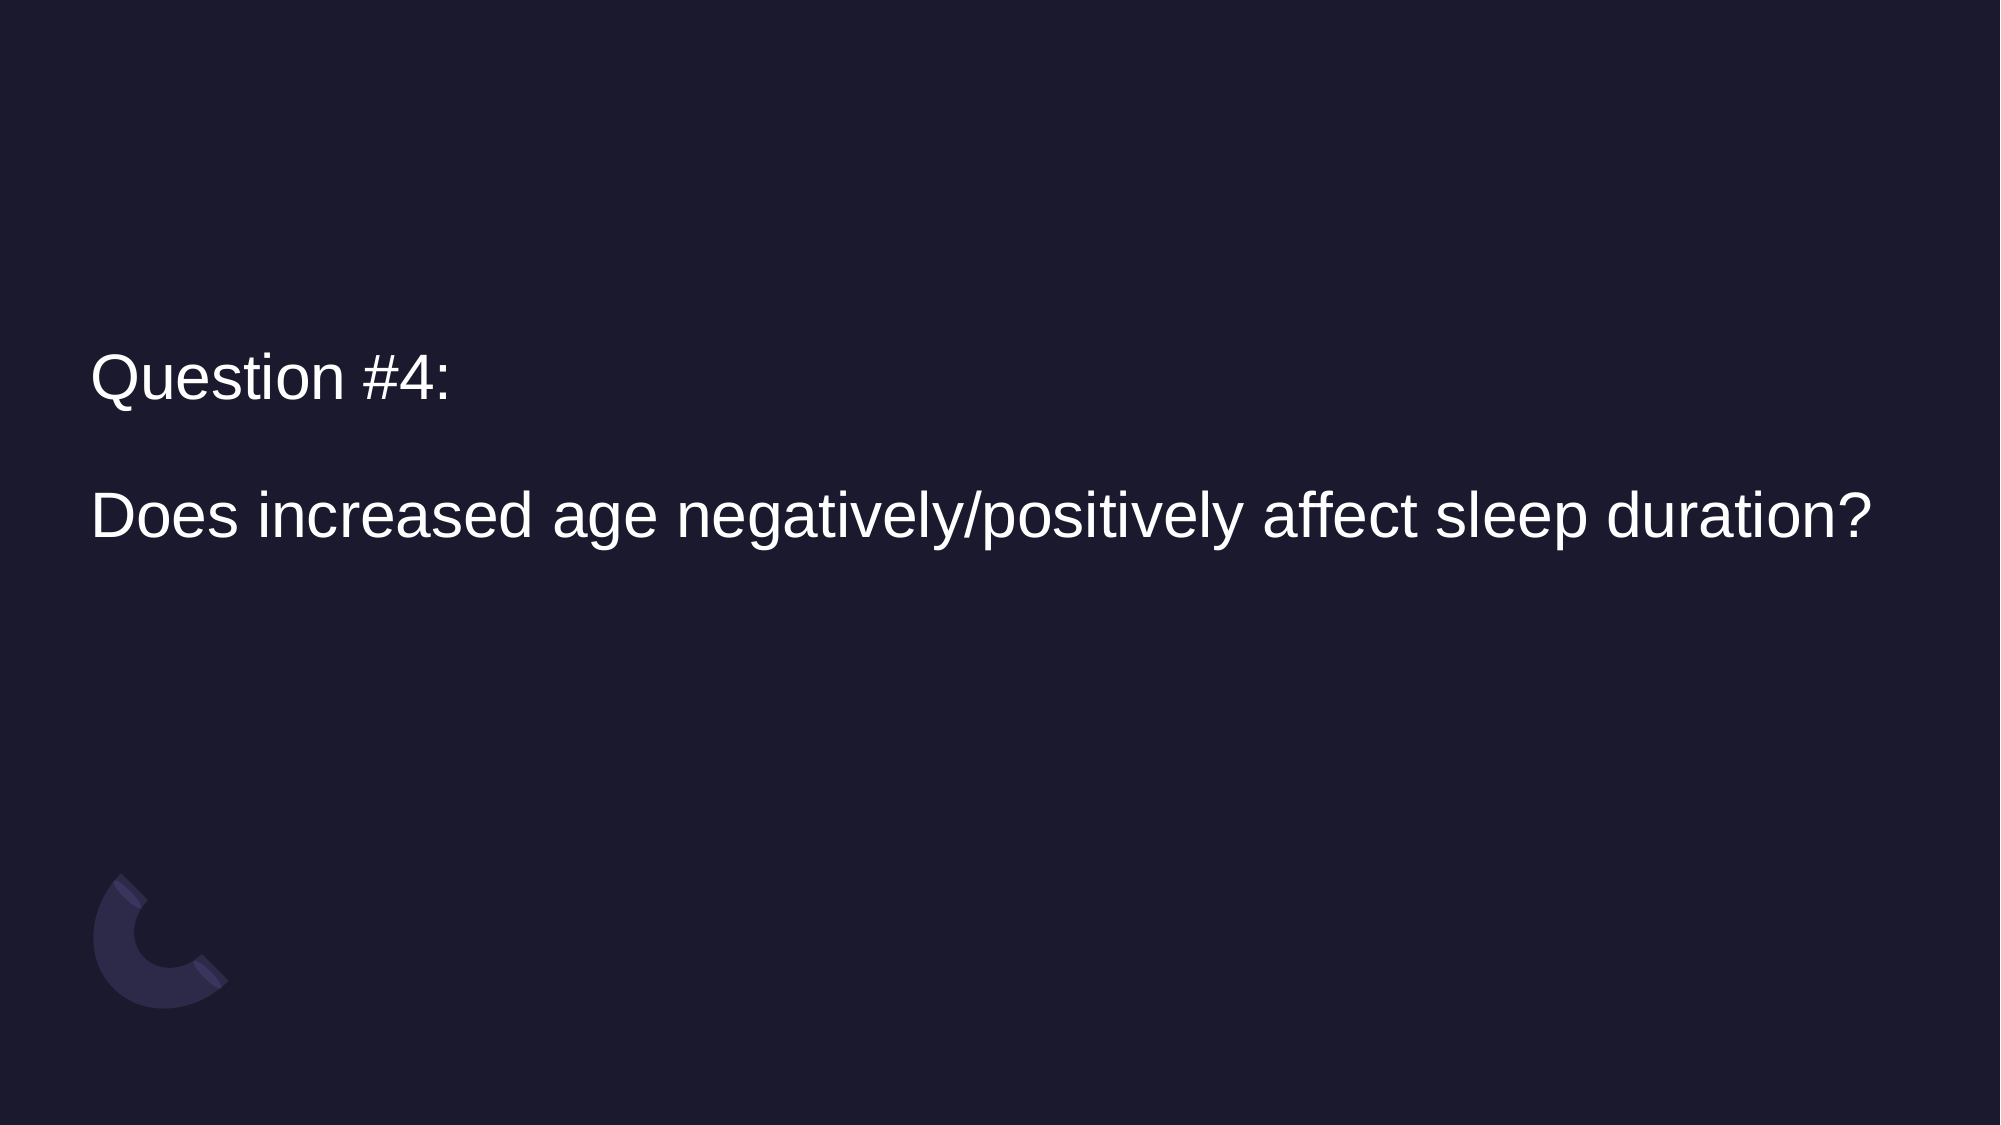

# Question #4:

Does increased age negatively/positively affect sleep duration?